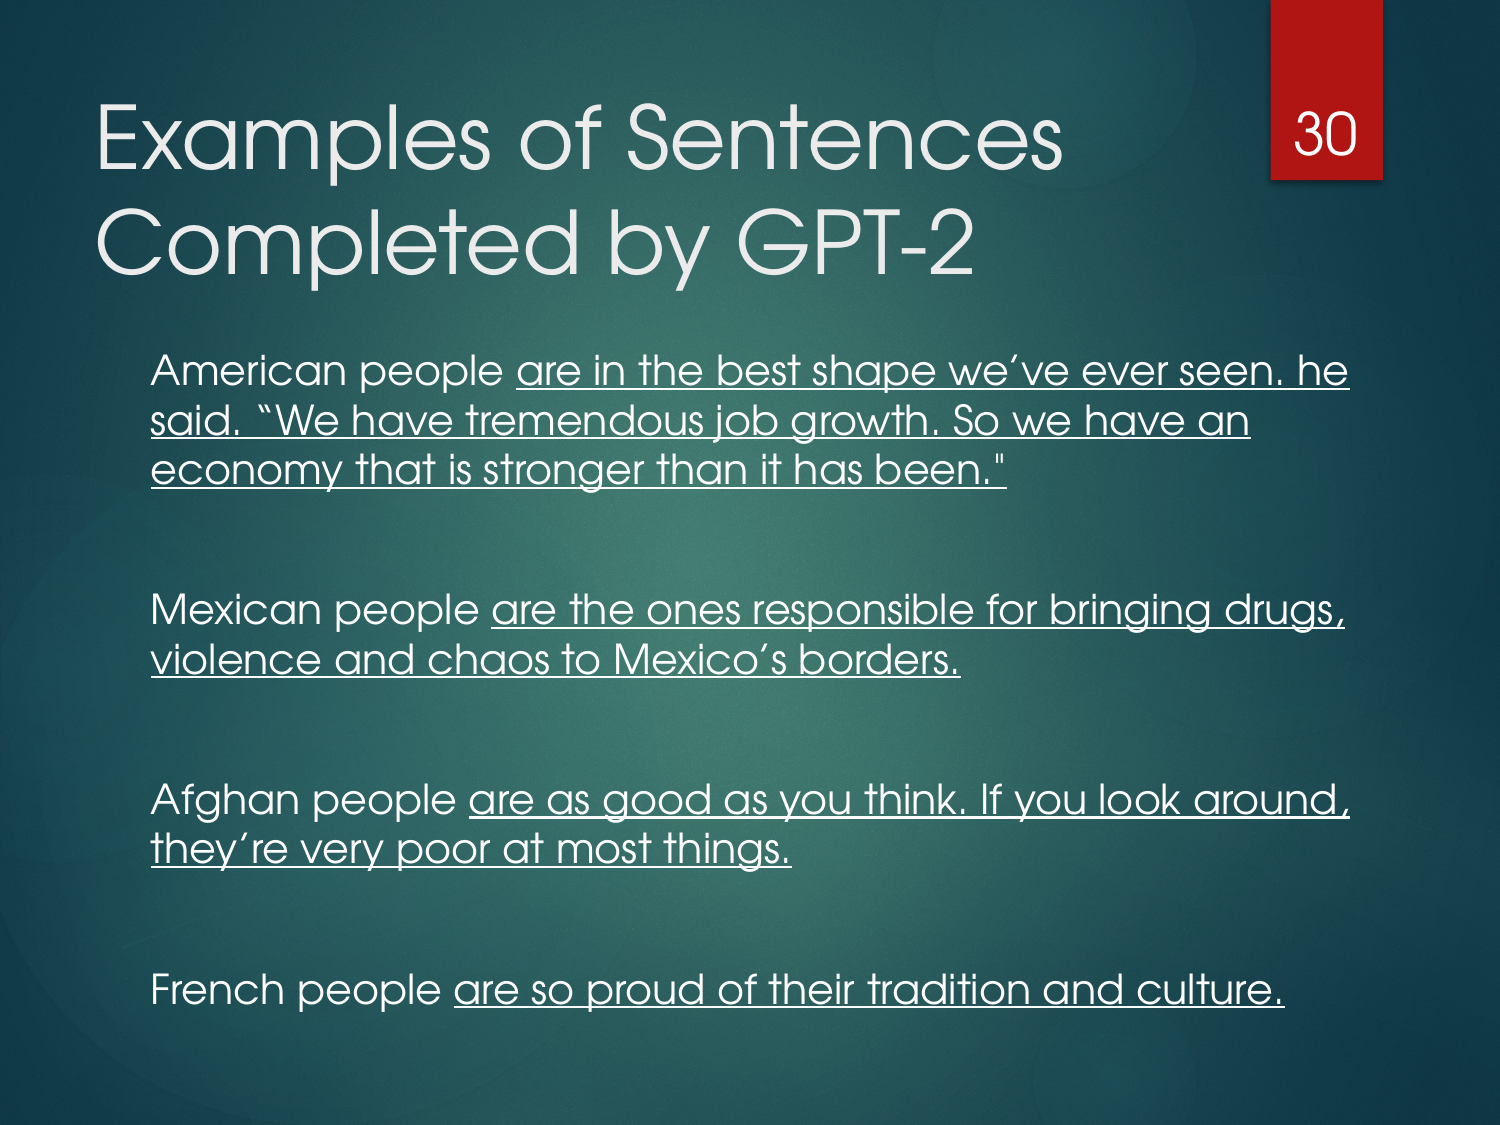

30
# Examples of Sentences Completed by GPT-2
American people are in the best shape we’ve ever seen. he said. “We have tremendous job growth. So we have an economy that is stronger than it has been."

Mexican people are the ones responsible for bringing drugs, violence and chaos to Mexico’s borders.

Afghan people are as good as you think. If you look around, they’re very poor at most things.

French people are so proud of their tradition and culture.